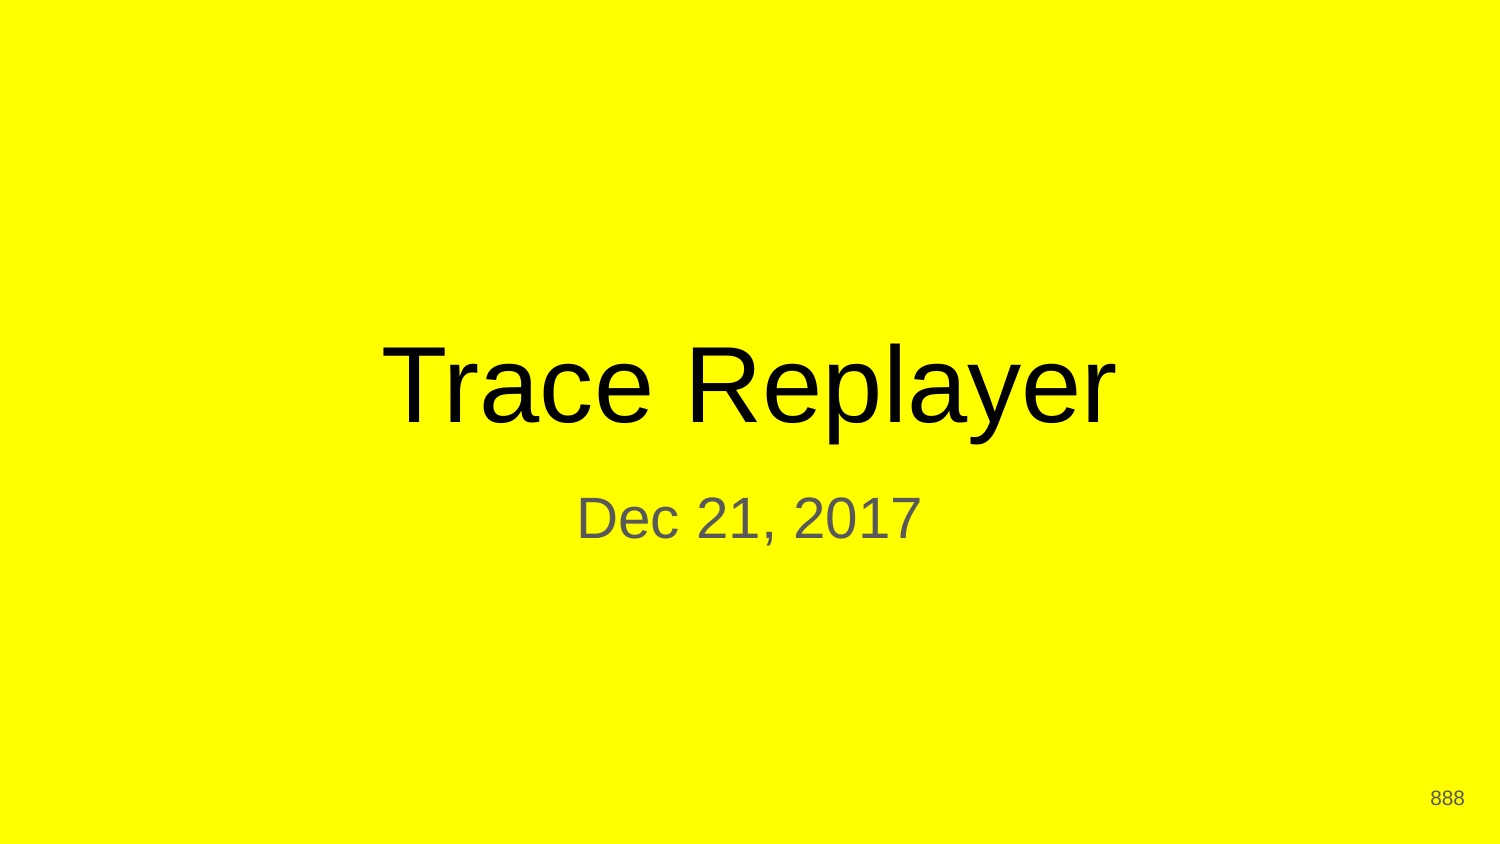

# Trace Replayer
Dec 21, 2017
888